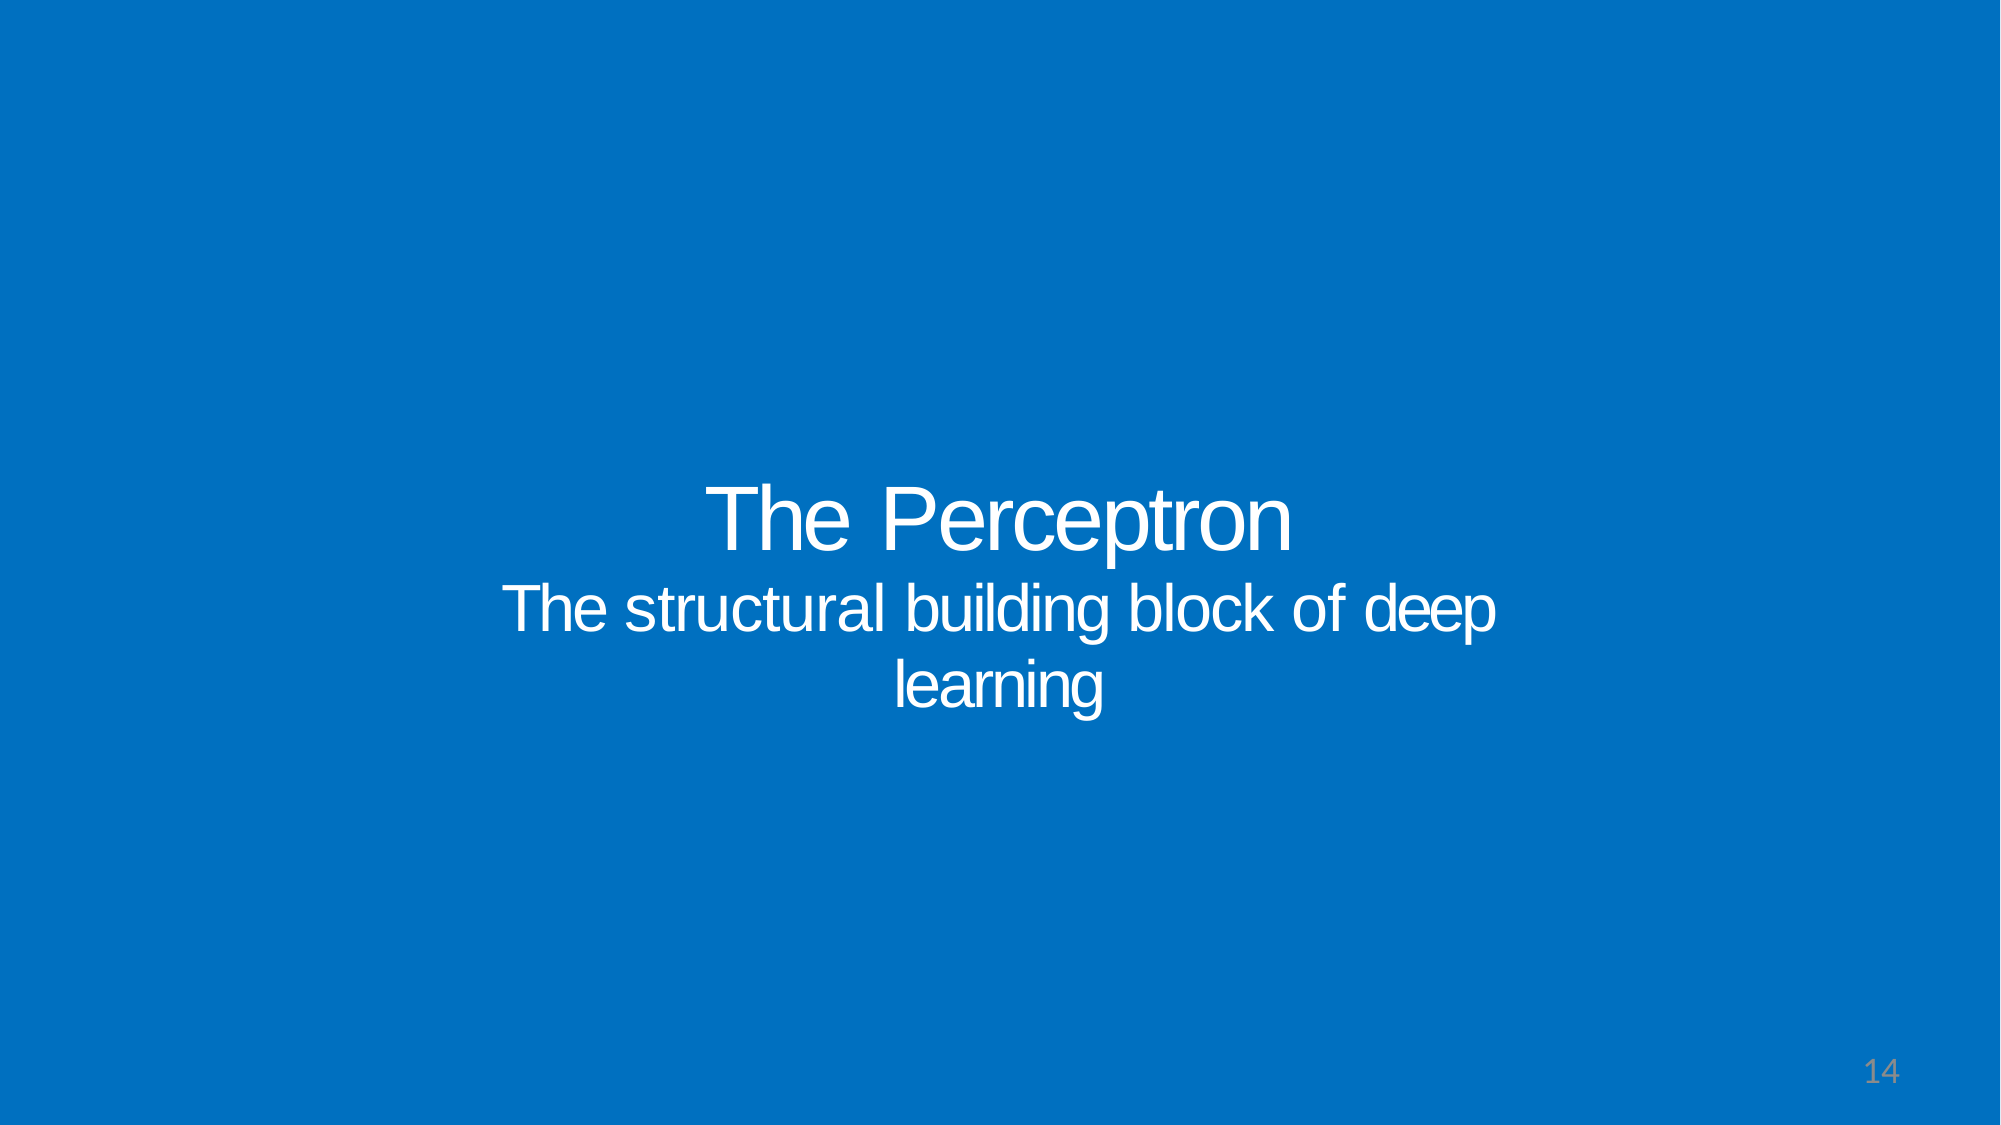

# The Perceptron
The structural building block of deep learning
14